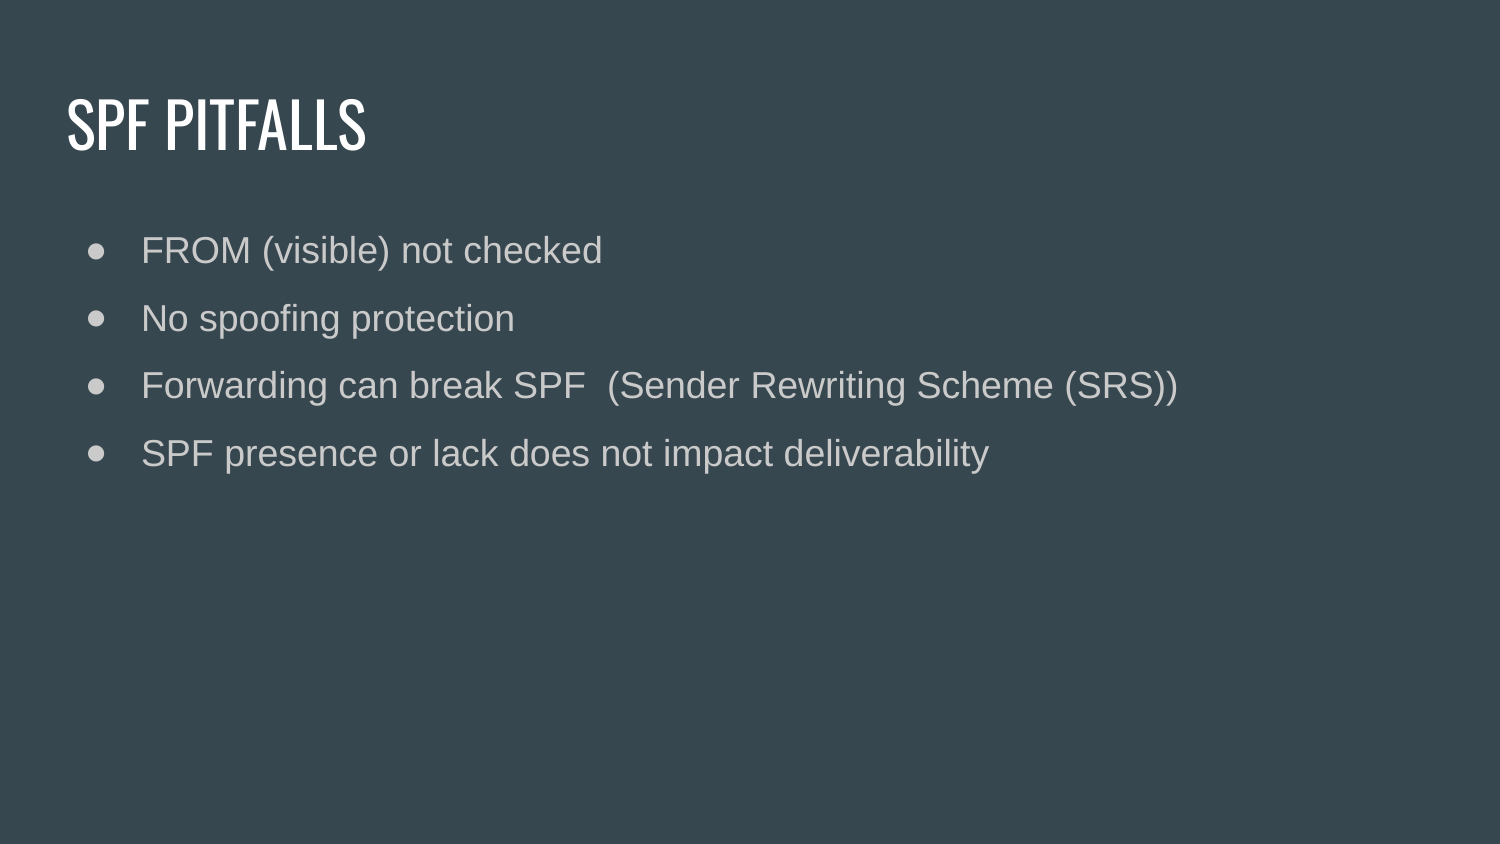

# SPF PITFALLS
FROM (visible) not checked
No spoofing protection
Forwarding can break SPF  (Sender Rewriting Scheme (SRS))
SPF presence or lack does not impact deliverability